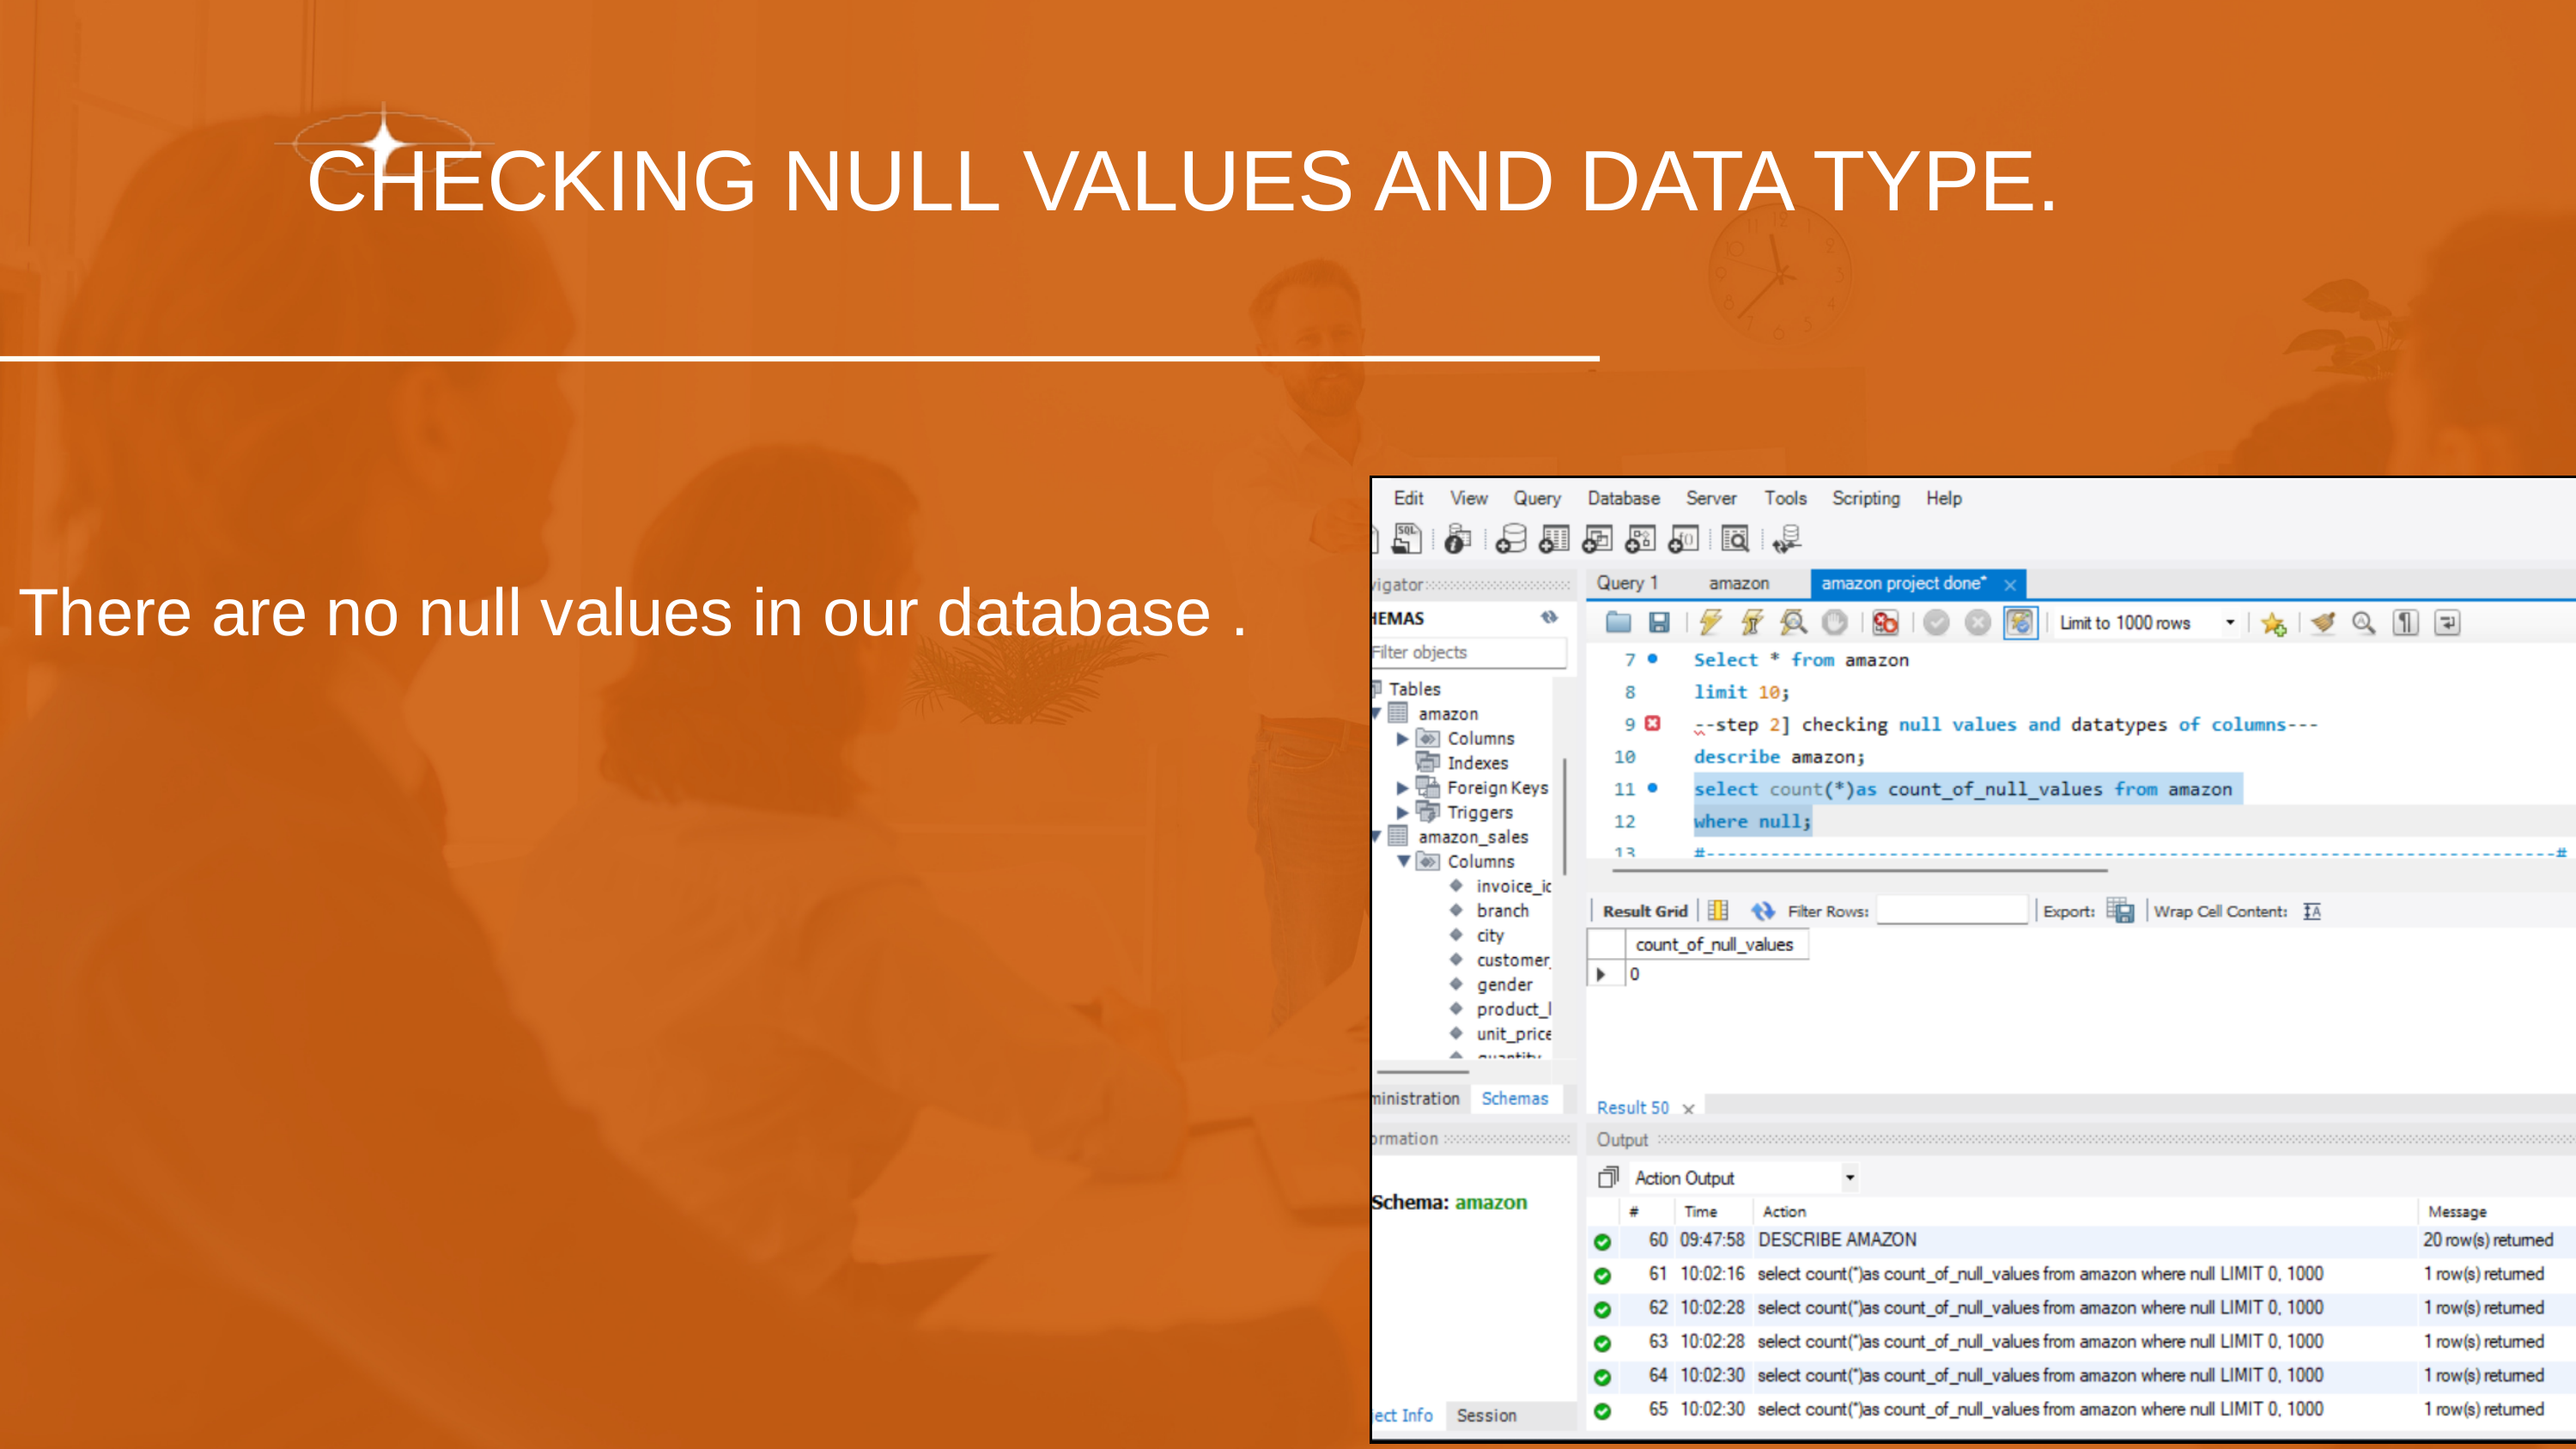

CHECKING NULL VALUES AND DATA TYPE.

 There are no null values in our database .